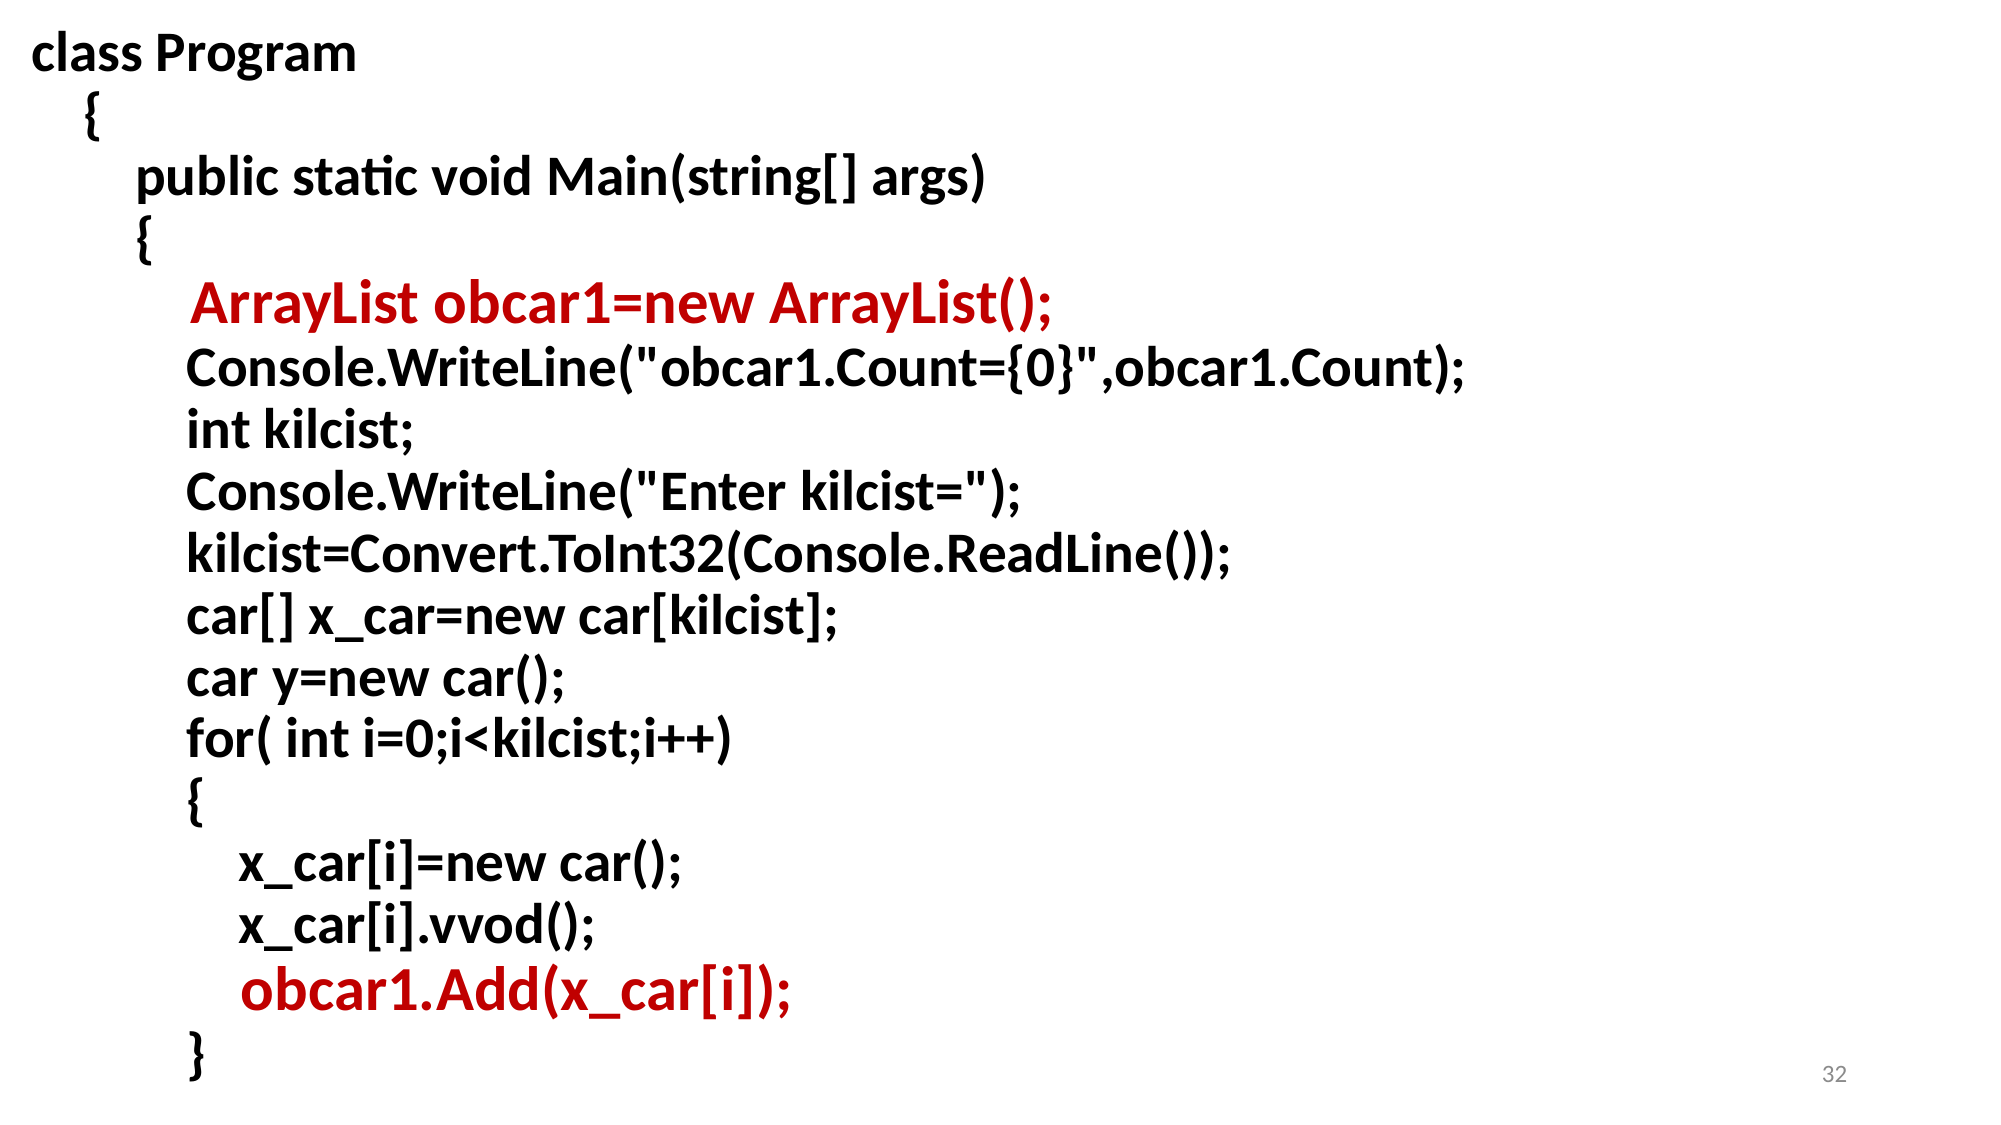

class Program
    {
        public static void Main(string[] args)
        { 
            ArrayList obcar1=new ArrayList();
            Console.WriteLine("obcar1.Count={0}",obcar1.Count);
            int kilcist;
            Console.WriteLine("Enter kilcist=");
            kilcist=Convert.ToInt32(Console.ReadLine());
            car[] x_car=new car[kilcist];
            car y=new car();
            for( int i=0;i<kilcist;i++)
            {
                x_car[i]=new car();
                x_car[i].vvod();
                obcar1.Add(x_car[i]);
            }
32